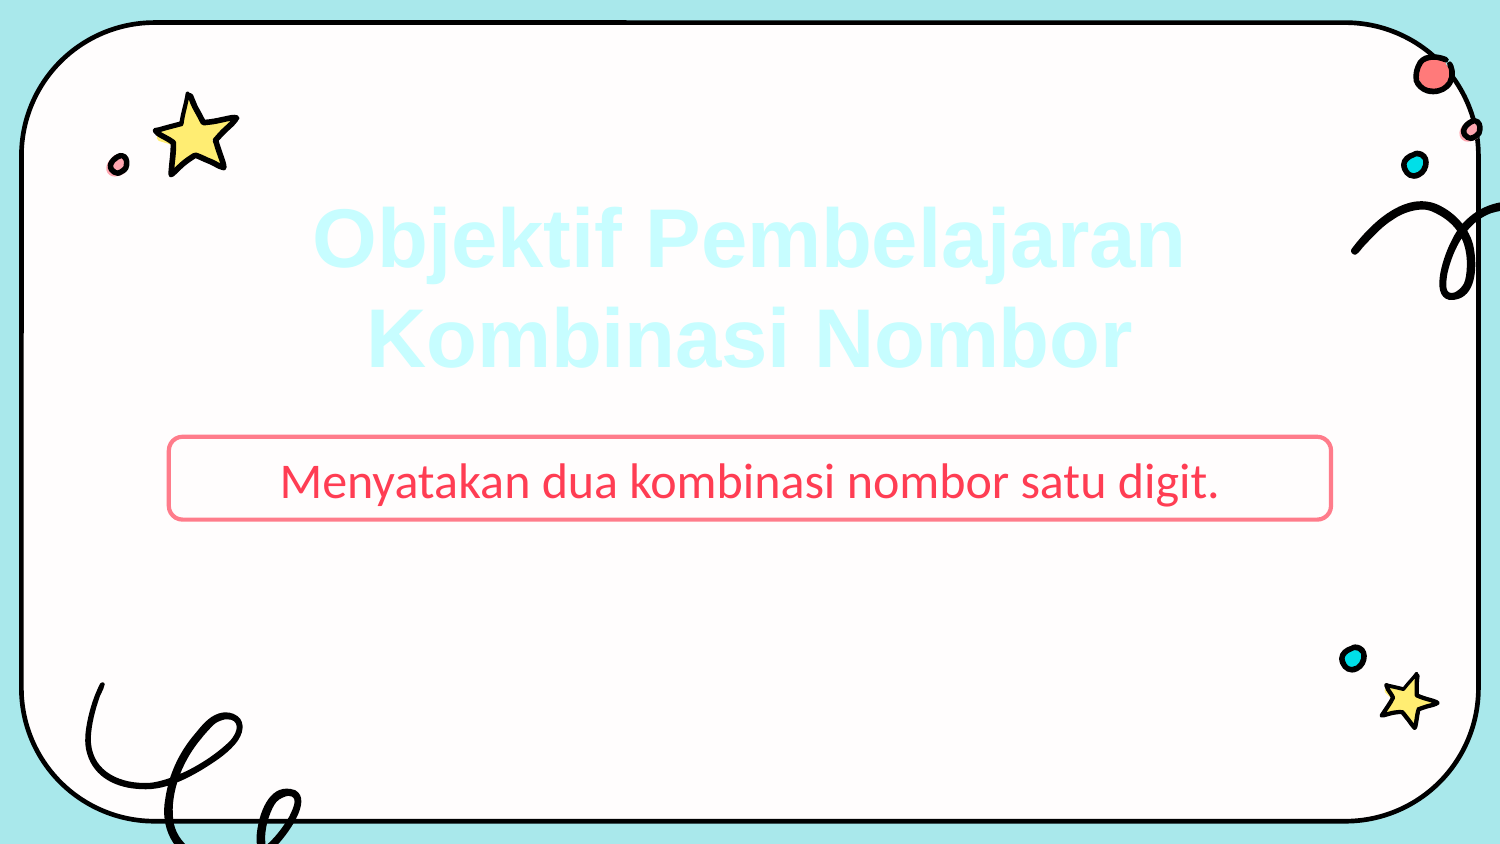

# Objektif Pembelajaran Kombinasi Nombor
Menyatakan dua kombinasi nombor satu digit.